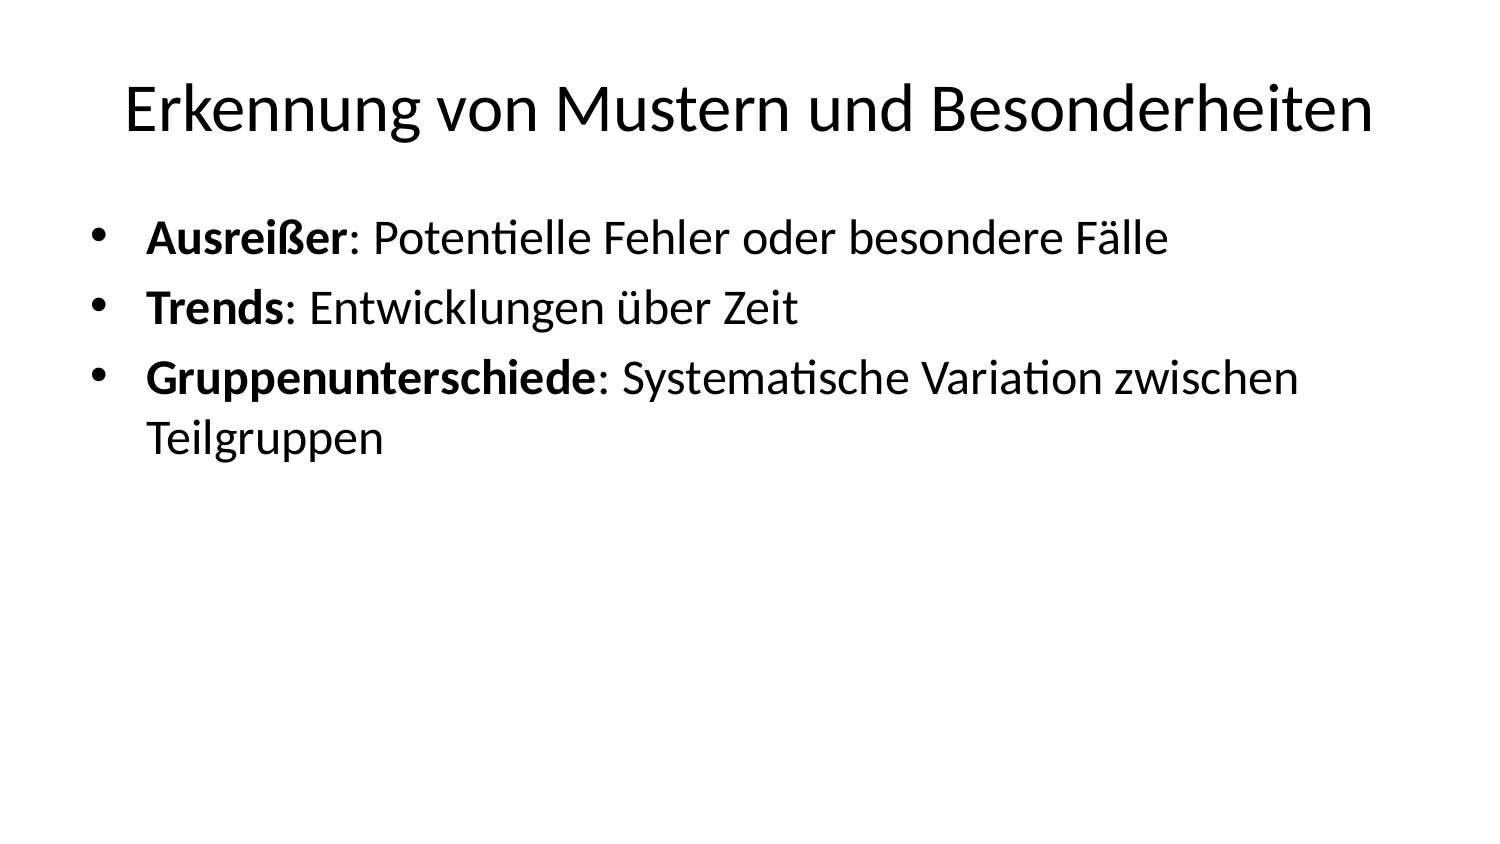

# Erkennung von Mustern und Besonderheiten
Ausreißer: Potentielle Fehler oder besondere Fälle
Trends: Entwicklungen über Zeit
Gruppenunterschiede: Systematische Variation zwischen Teilgruppen